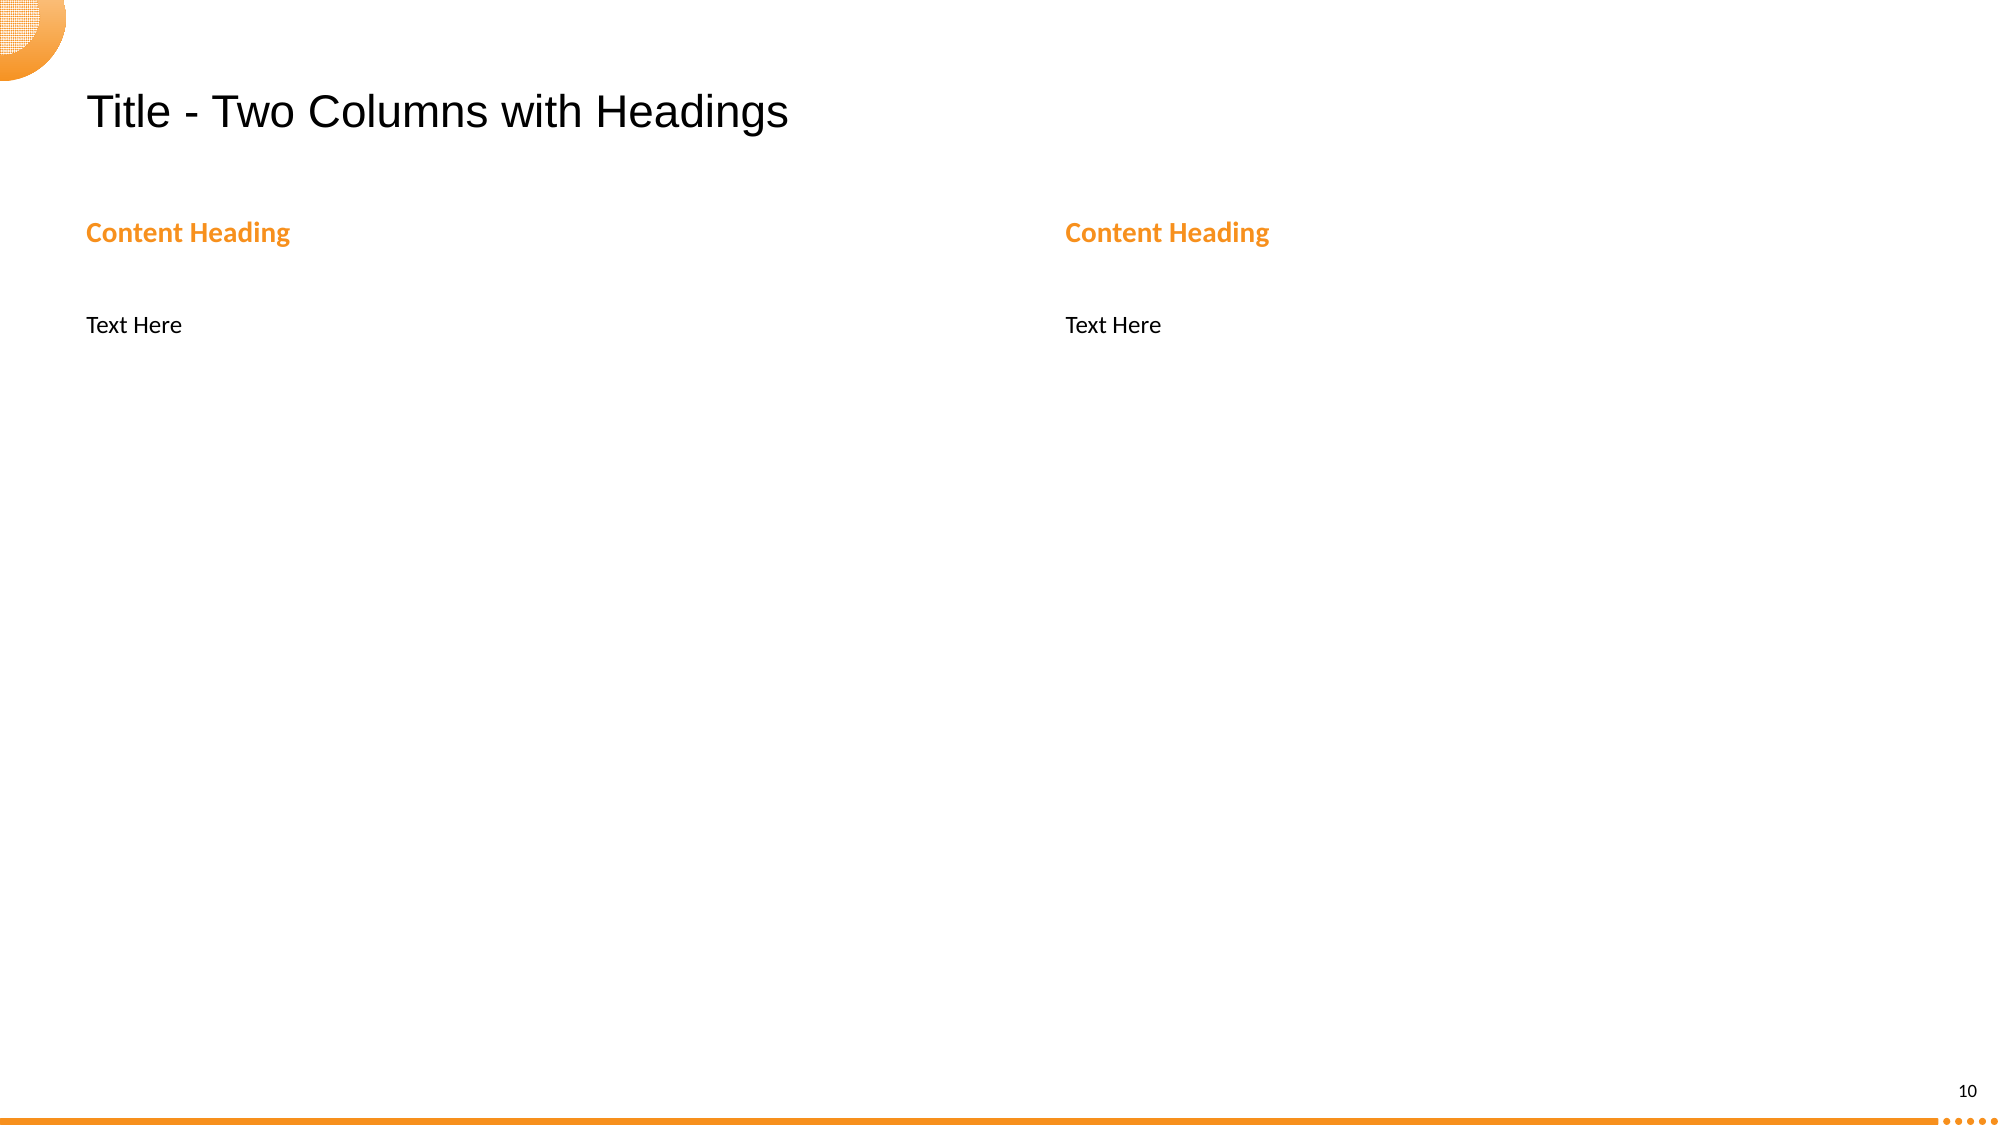

Title - Two Columns with Headings
Content Heading
Content Heading
Text Here
Text Here